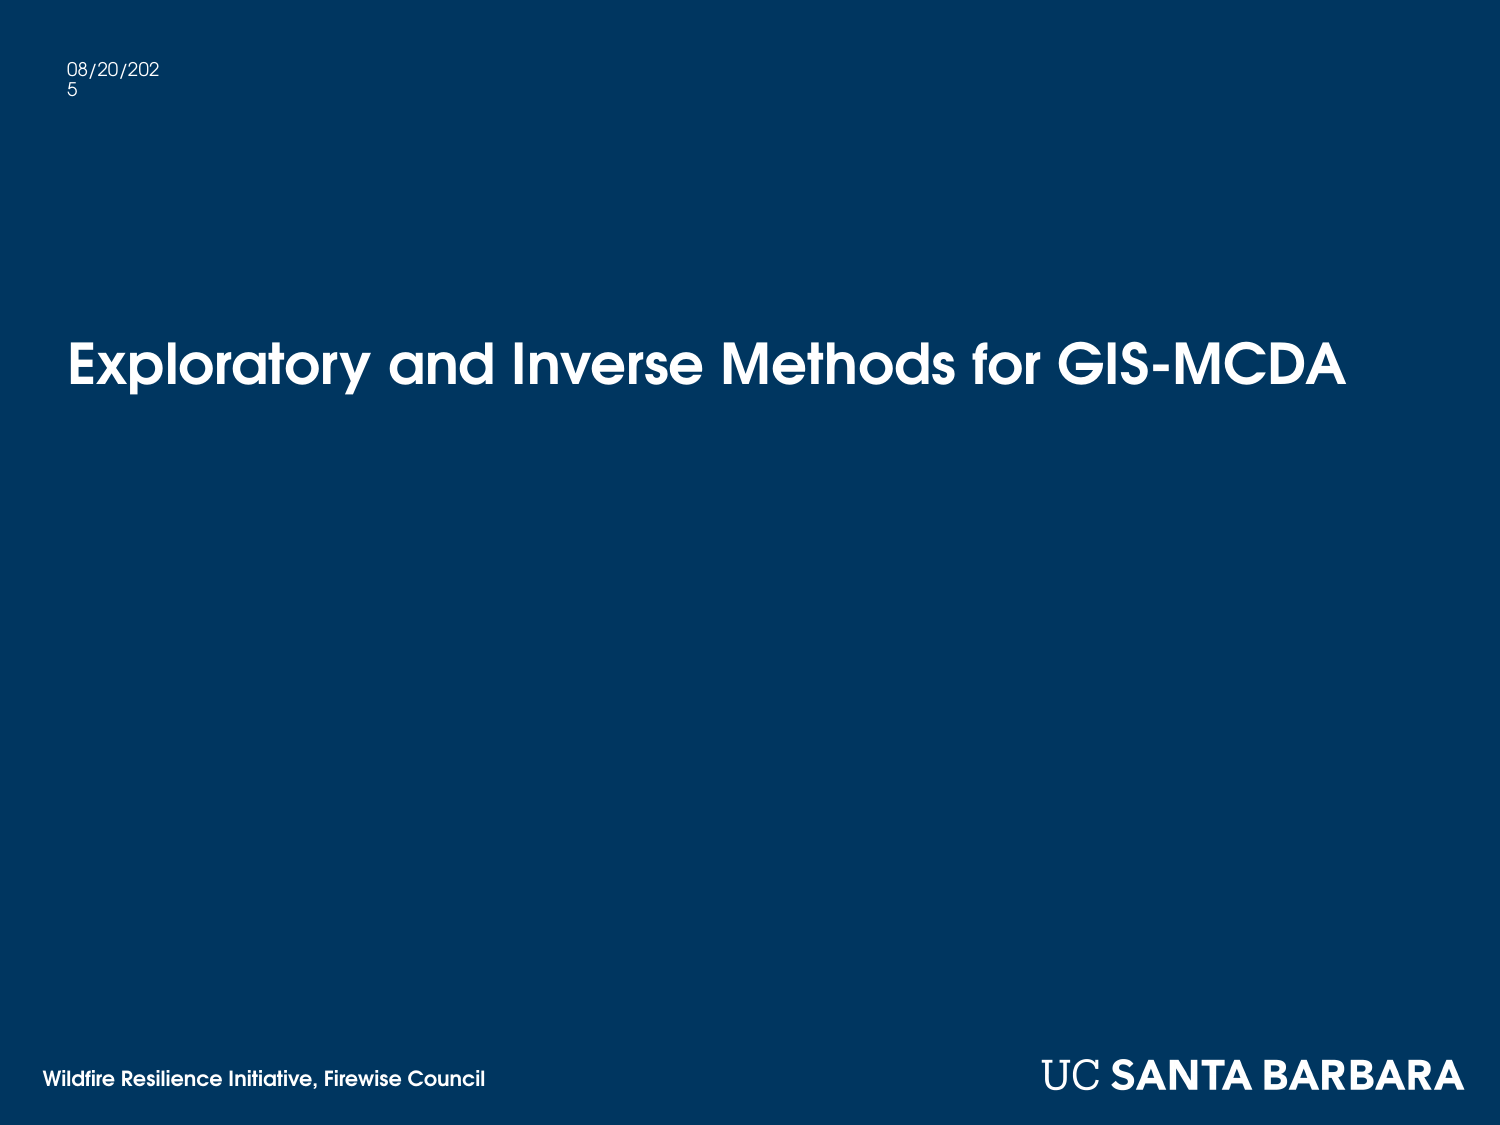

08/20/2025
# Exploratory and Inverse Methods for GIS-MCDA
Wildfire Resilience Initiative, Firewise Council